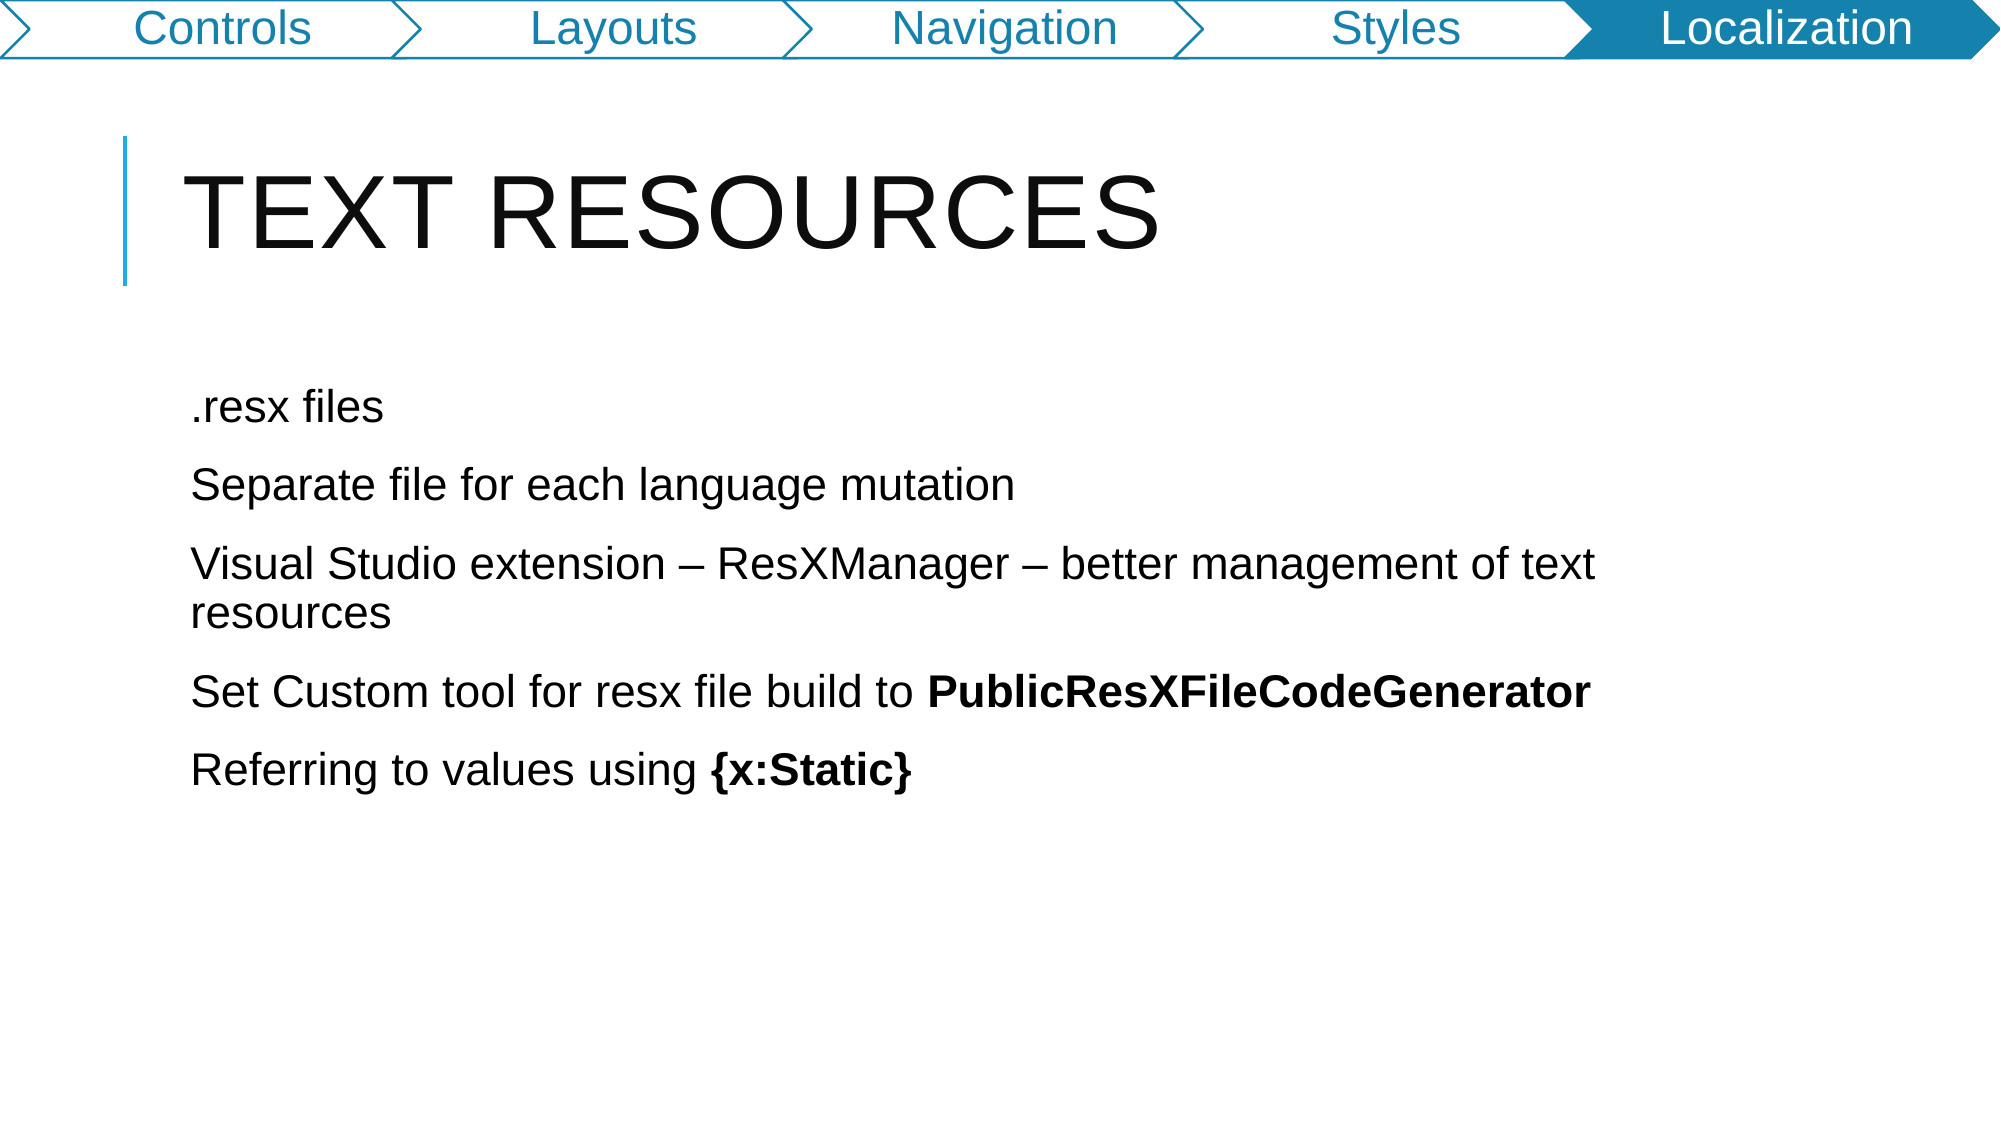

Controls
Layouts
Navigation
Styles
Localization
# Text Resources
.resx files
Separate file for each language mutation
Visual Studio extension – ResXManager – better management of text resources
Set Custom tool for resx file build to PublicResXFileCodeGenerator
Referring to values using {x:Static}